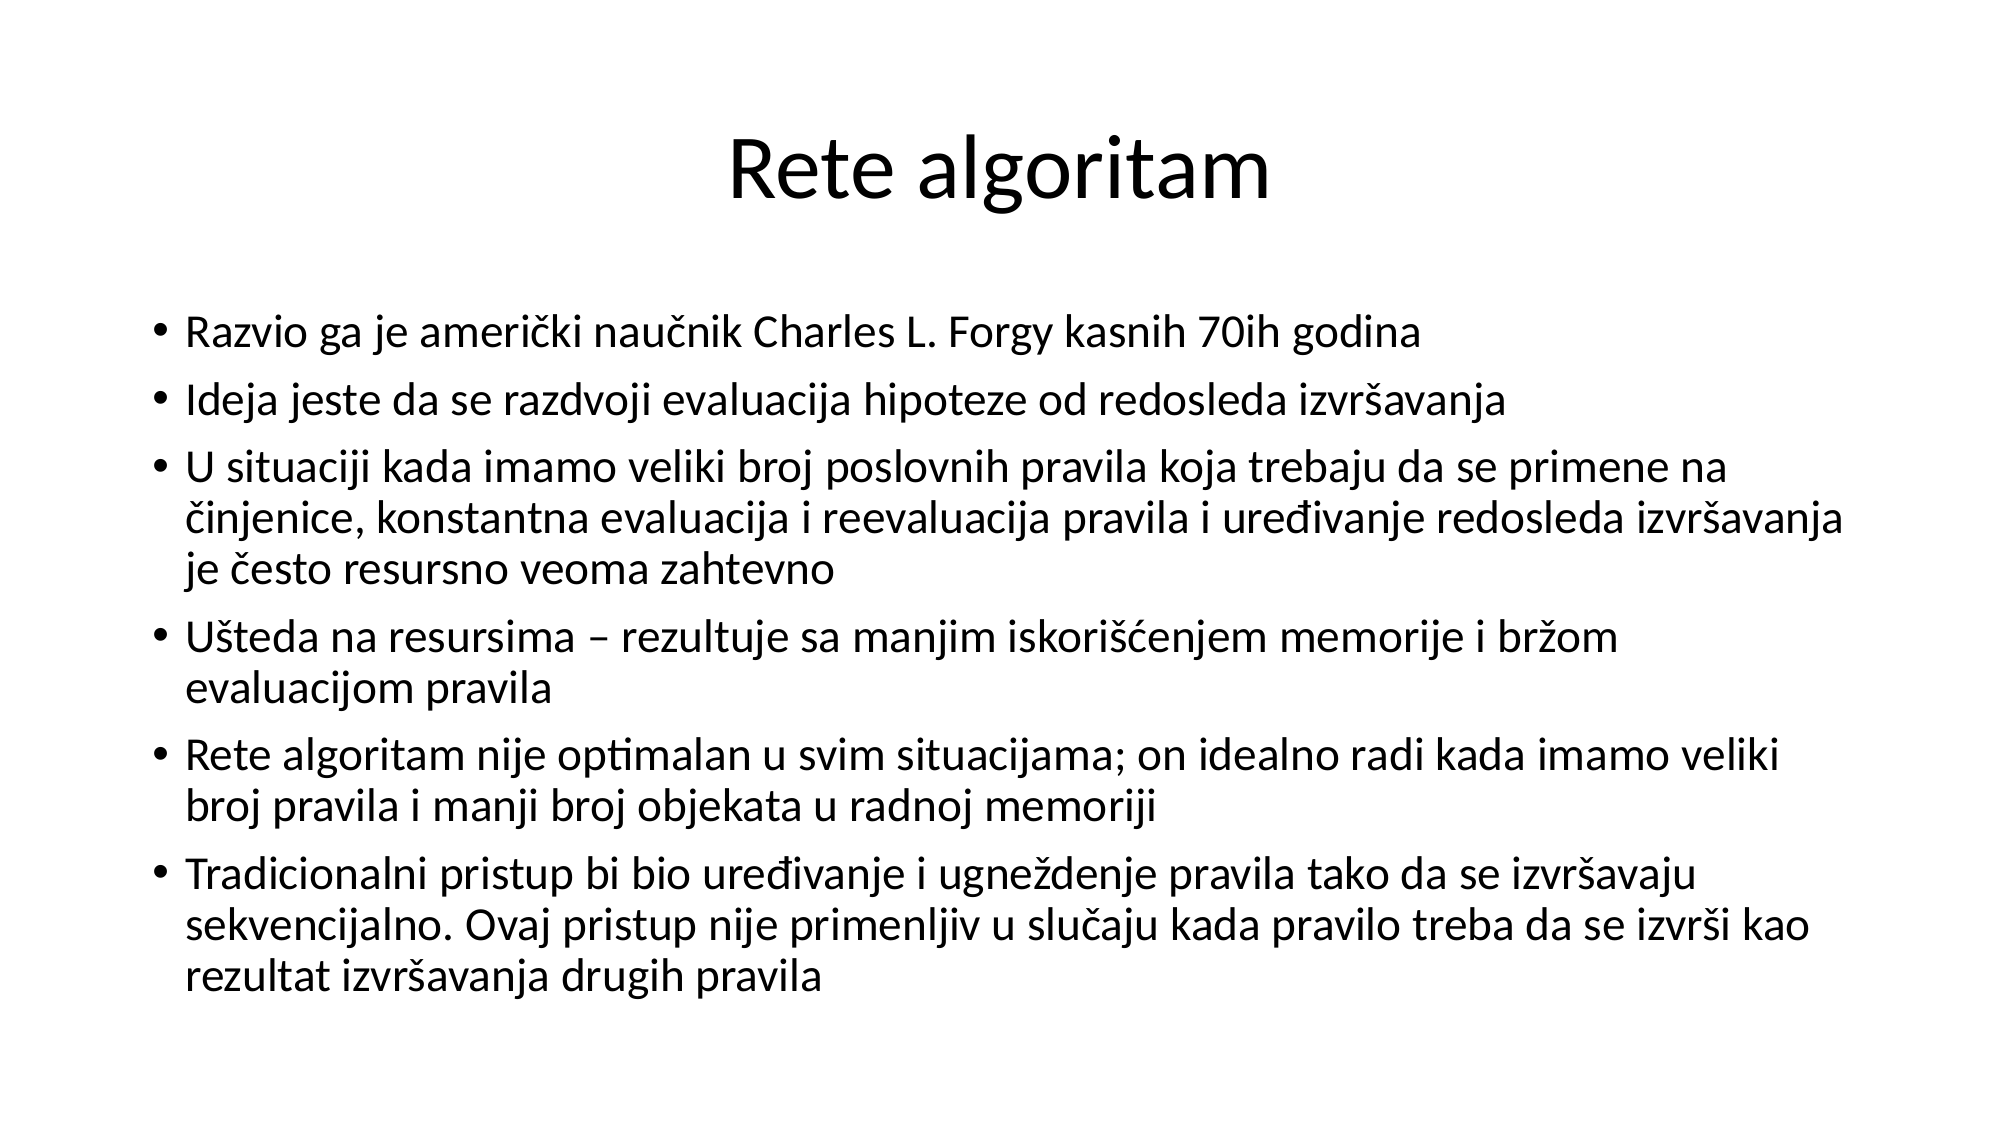

# Rete algoritam
Razvio ga je američki naučnik Charles L. Forgy kasnih 70ih godina
Ideja jeste da se razdvoji evaluacija hipoteze od redosleda izvršavanja
U situaciji kada imamo veliki broj poslovnih pravila koja trebaju da se primene na činjenice, konstantna evaluacija i reevaluacija pravila i uređivanje redosleda izvršavanja je često resursno veoma zahtevno
Ušteda na resursima – rezultuje sa manjim iskorišćenjem memorije i bržom evaluacijom pravila
Rete algoritam nije optimalan u svim situacijama; on idealno radi kada imamo veliki broj pravila i manji broj objekata u radnoj memoriji
Tradicionalni pristup bi bio uređivanje i ugneždenje pravila tako da se izvršavaju sekvencijalno. Ovaj pristup nije primenljiv u slučaju kada pravilo treba da se izvrši kao rezultat izvršavanja drugih pravila